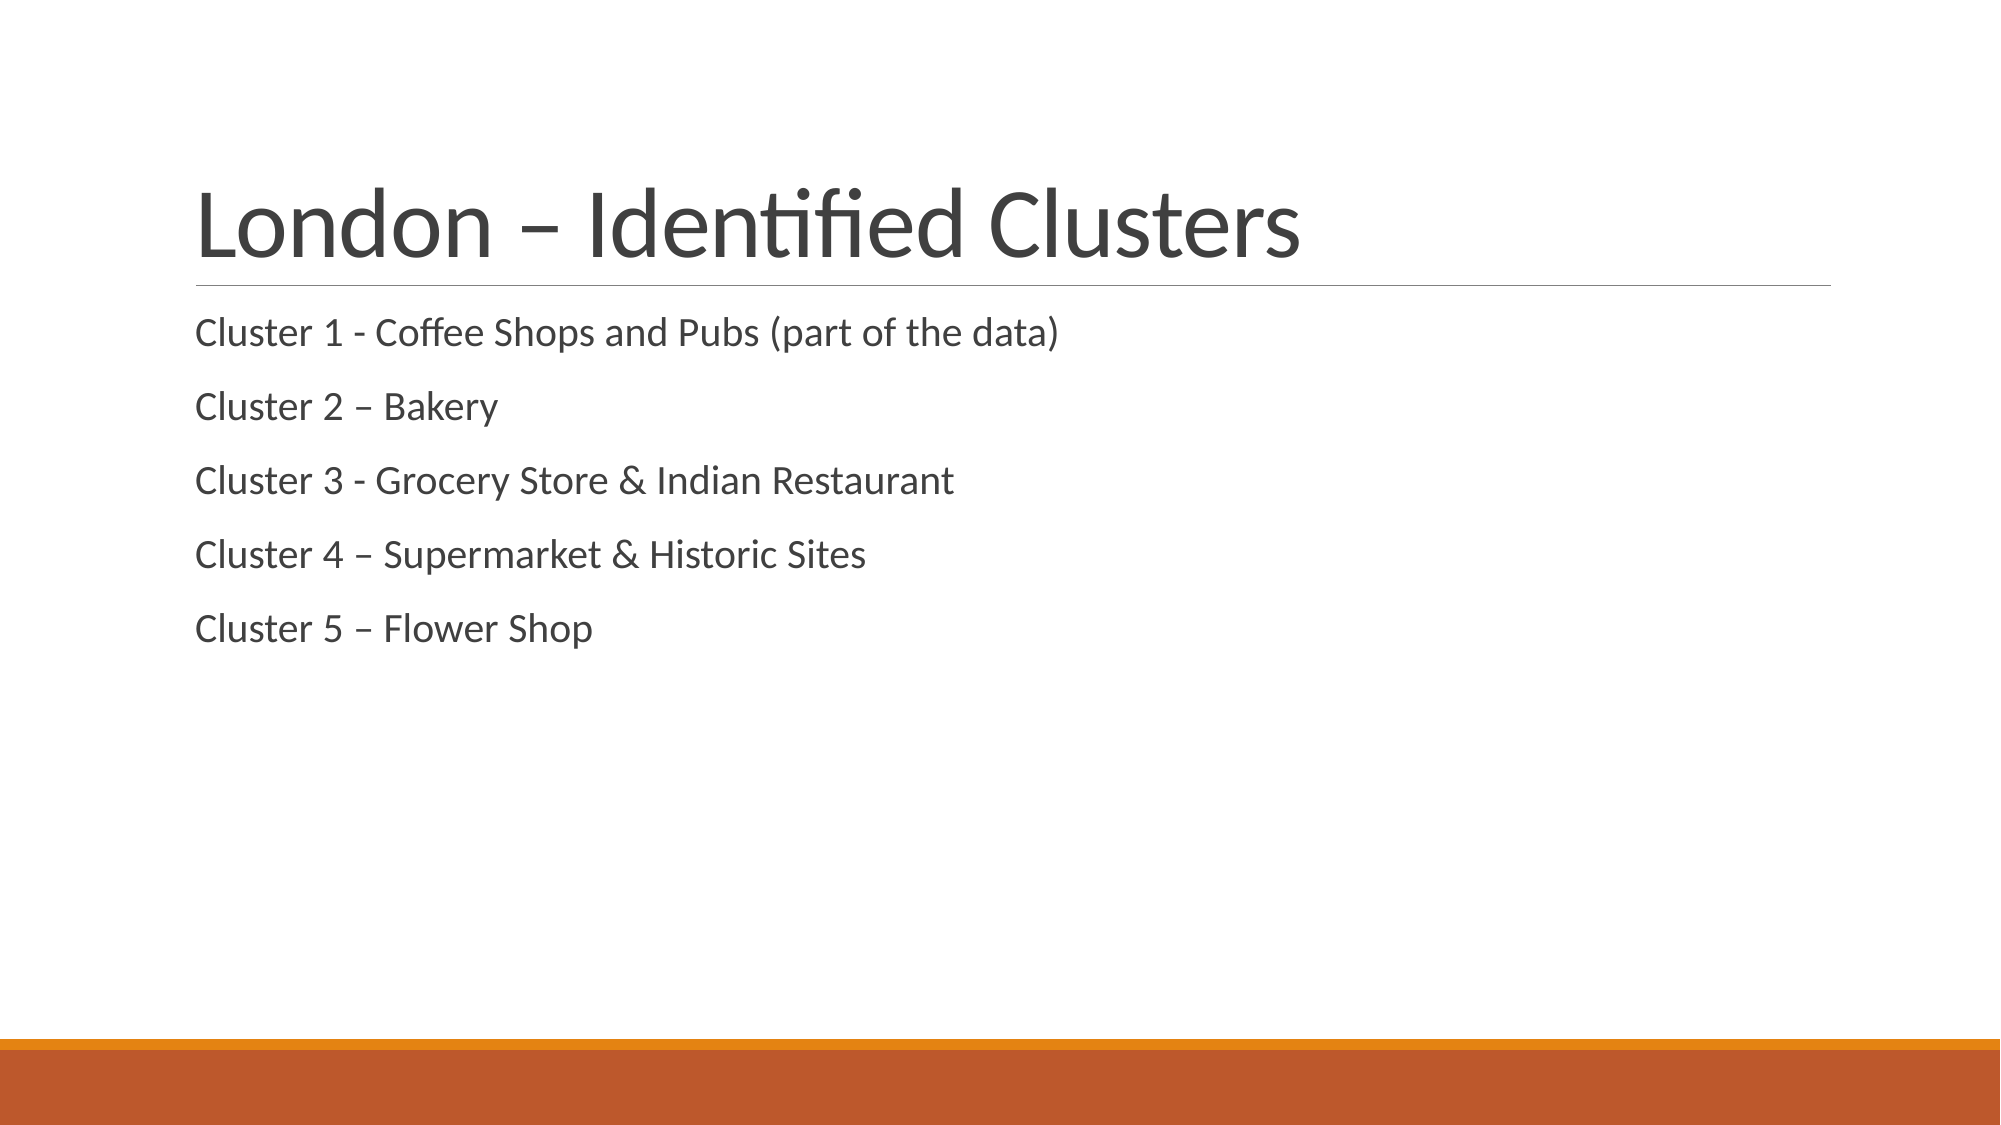

# London – Identified Clusters
Cluster 1 - Coffee Shops and Pubs (part of the data)
Cluster 2 – Bakery
Cluster 3 - Grocery Store & Indian Restaurant
Cluster 4 – Supermarket & Historic Sites
Cluster 5 – Flower Shop